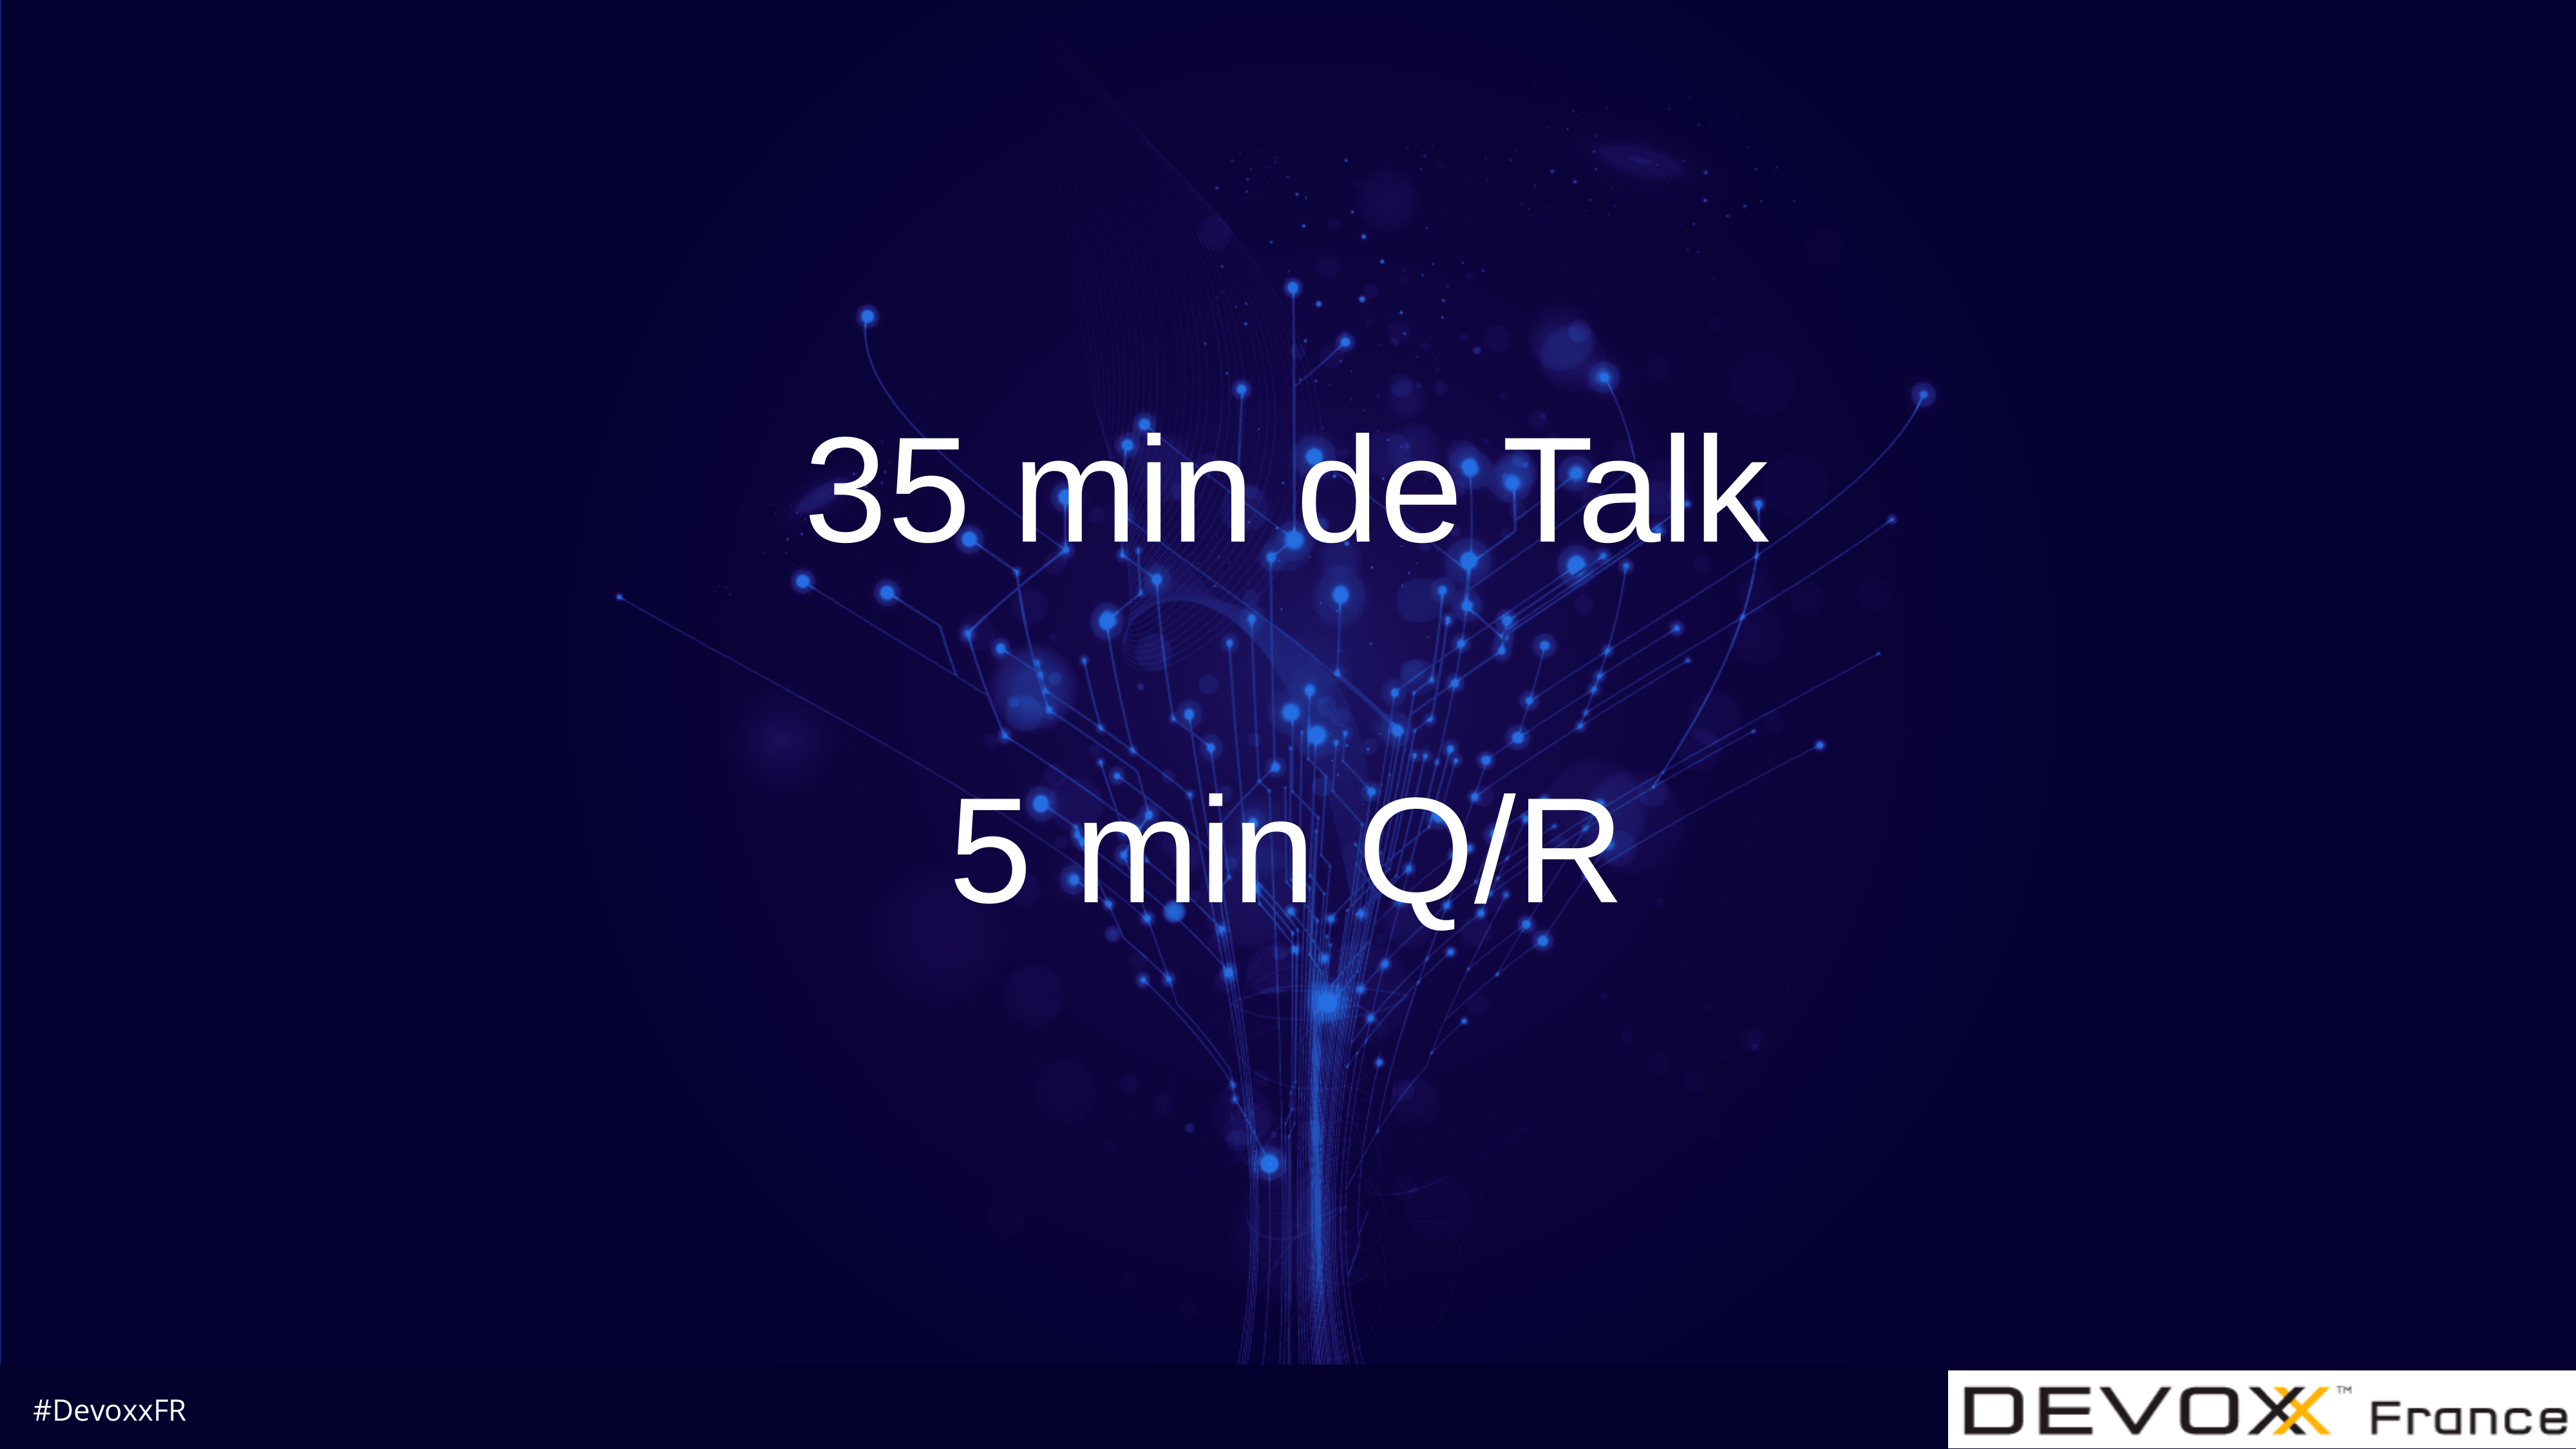

# 35 min de Talk

5 min Q/R
5